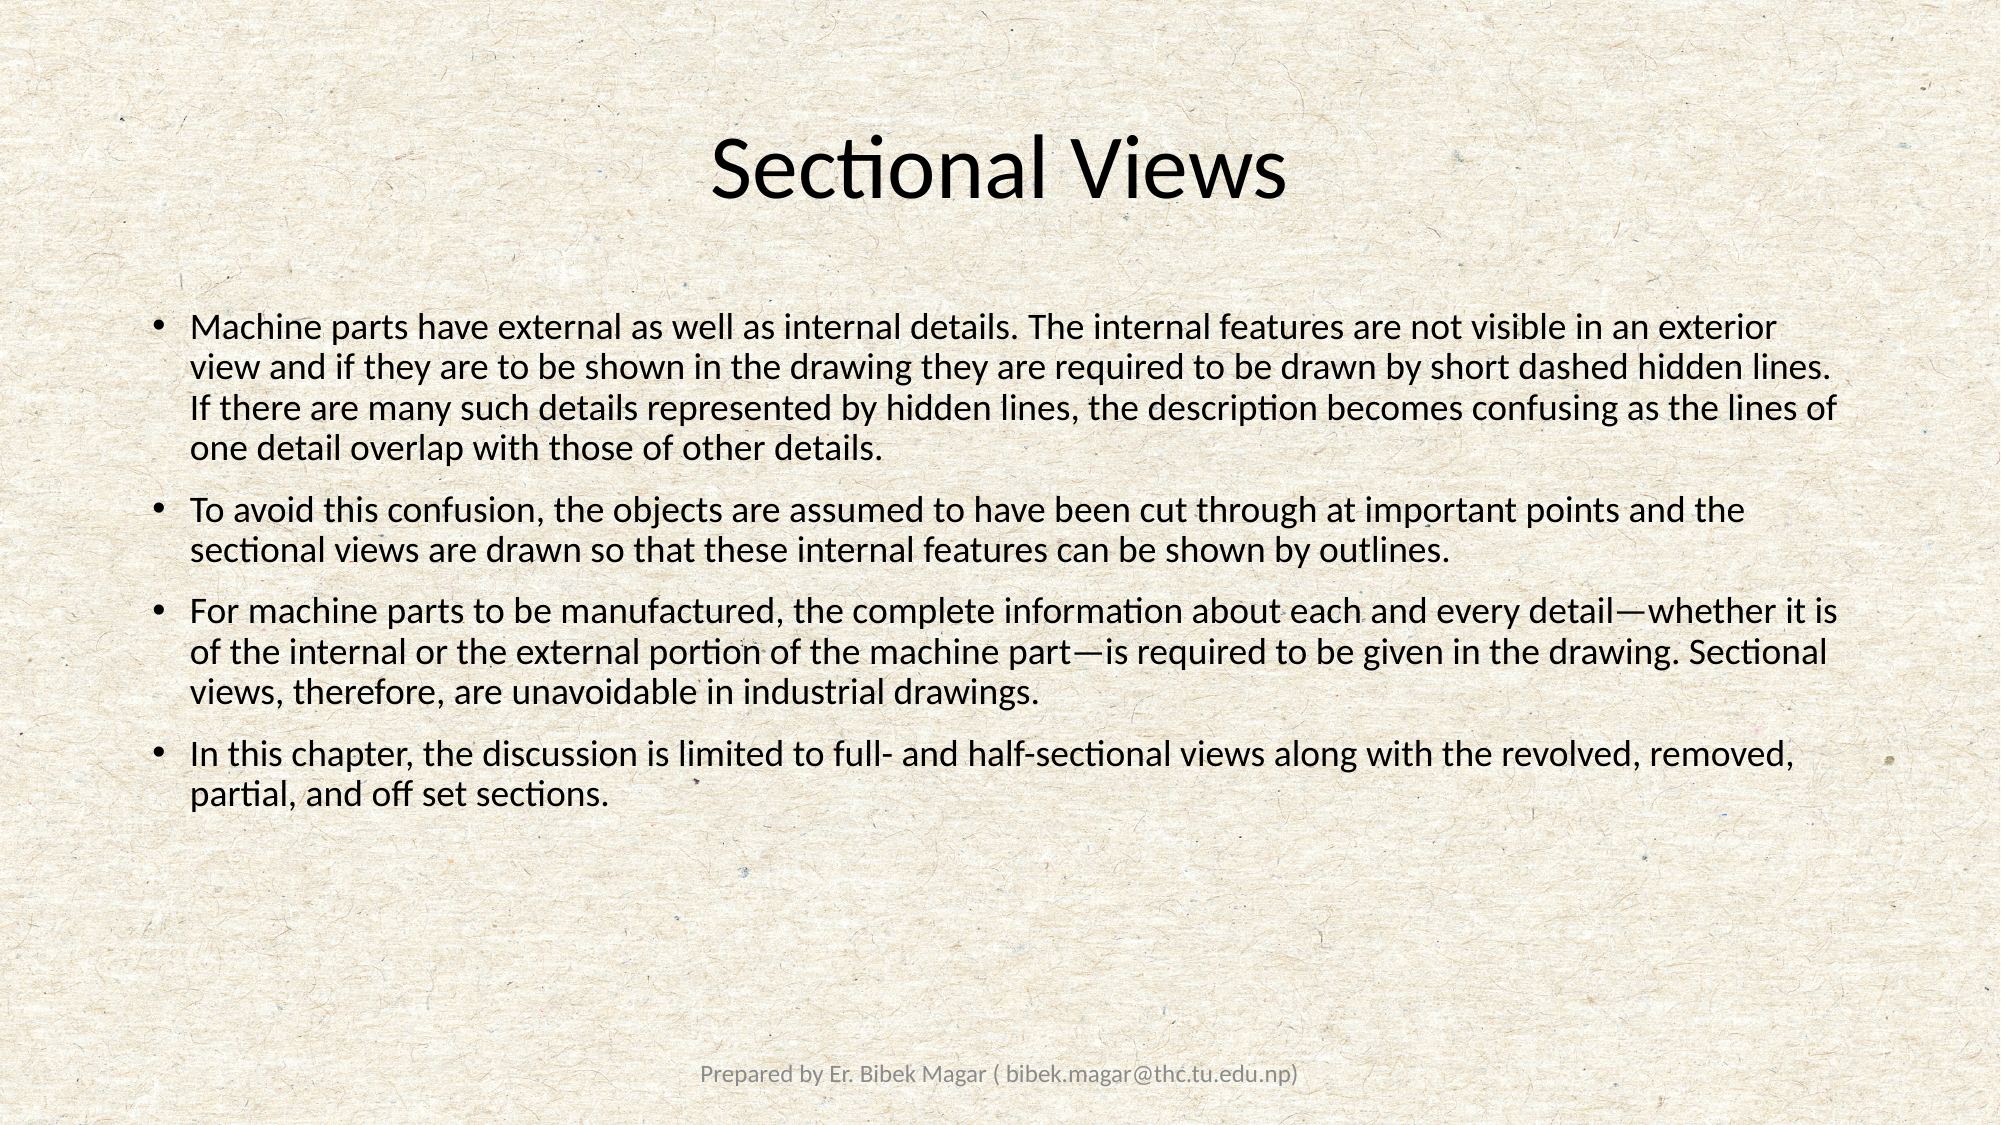

# Sectional Views
Machine parts have external as well as internal details. The internal features are not visible in an exterior view and if they are to be shown in the drawing they are required to be drawn by short dashed hidden lines. If there are many such details represented by hidden lines, the description becomes confusing as the lines of one detail overlap with those of other details.
To avoid this confusion, the objects are assumed to have been cut through at important points and the sectional views are drawn so that these internal features can be shown by outlines.
For machine parts to be manufactured, the complete information about each and every detail—whether it is of the internal or the external portion of the machine part—is required to be given in the drawing. Sectional views, therefore, are unavoidable in industrial drawings.
In this chapter, the discussion is limited to full- and half-sectional views along with the revolved, removed, partial, and off set sections.
Prepared by Er. Bibek Magar ( bibek.magar@thc.tu.edu.np)